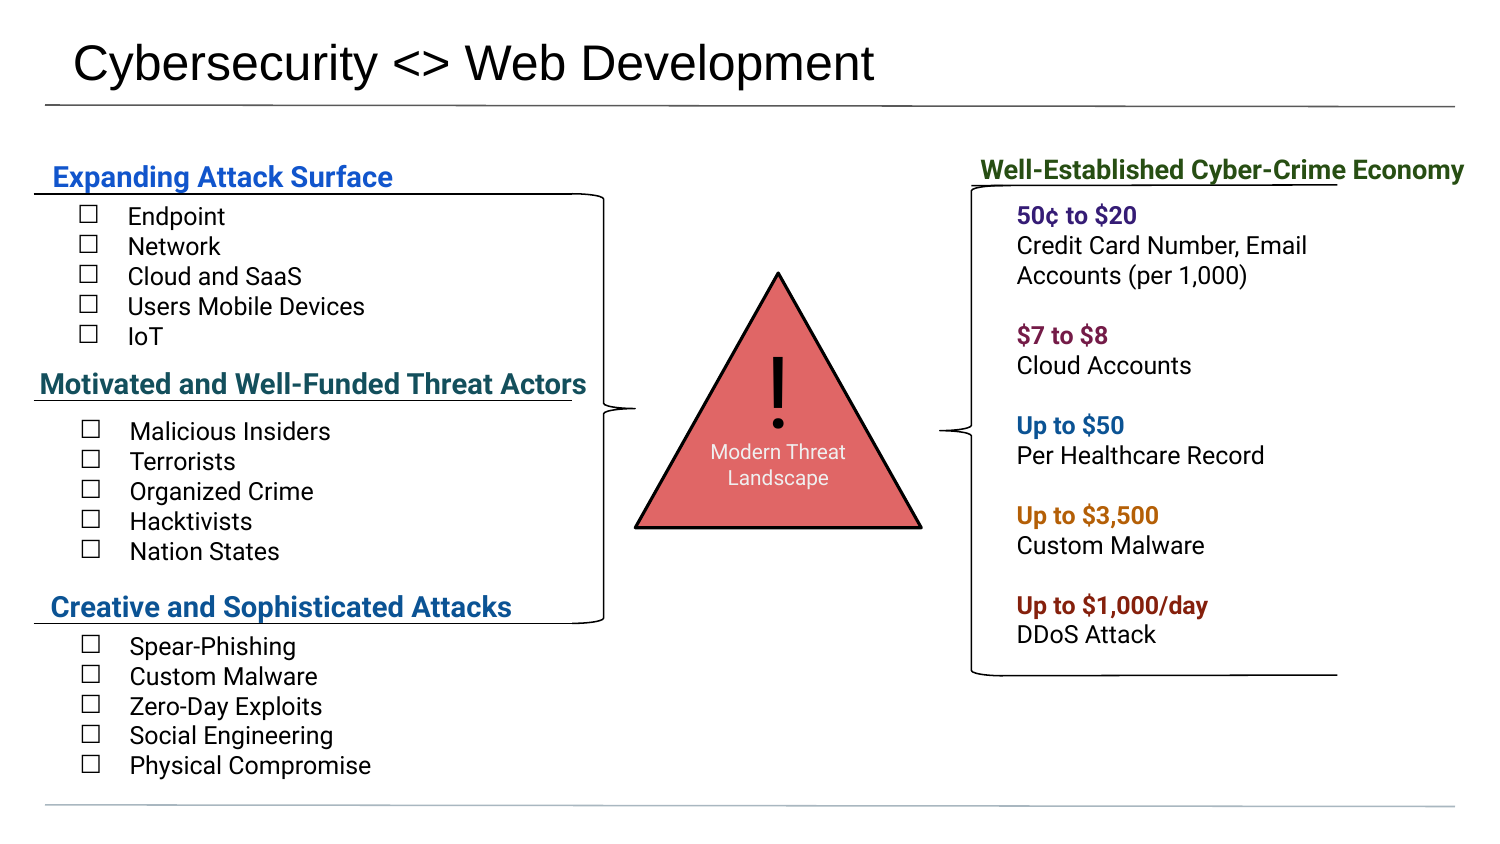

# Cybersecurity <> Web Development
Well-Established Cyber-Crime Economy
Expanding Attack Surface
50¢ to $20
Credit Card Number, Email Accounts (per 1,000)

$7 to $8
Cloud Accounts

Up to $50
Per Healthcare Record

Up to $3,500
Custom Malware

Up to $1,000/day
DDoS Attack

Endpoint
Network
Cloud and SaaS
Users Mobile Devices
IoT

Modern Threat Landscape
!
Motivated and Well-Funded Threat Actors
Malicious Insiders
Terrorists
Organized Crime
Hacktivists
Nation States
Creative and Sophisticated Attacks
Spear-Phishing
Custom Malware
Zero-Day Exploits
Social Engineering
Physical Compromise